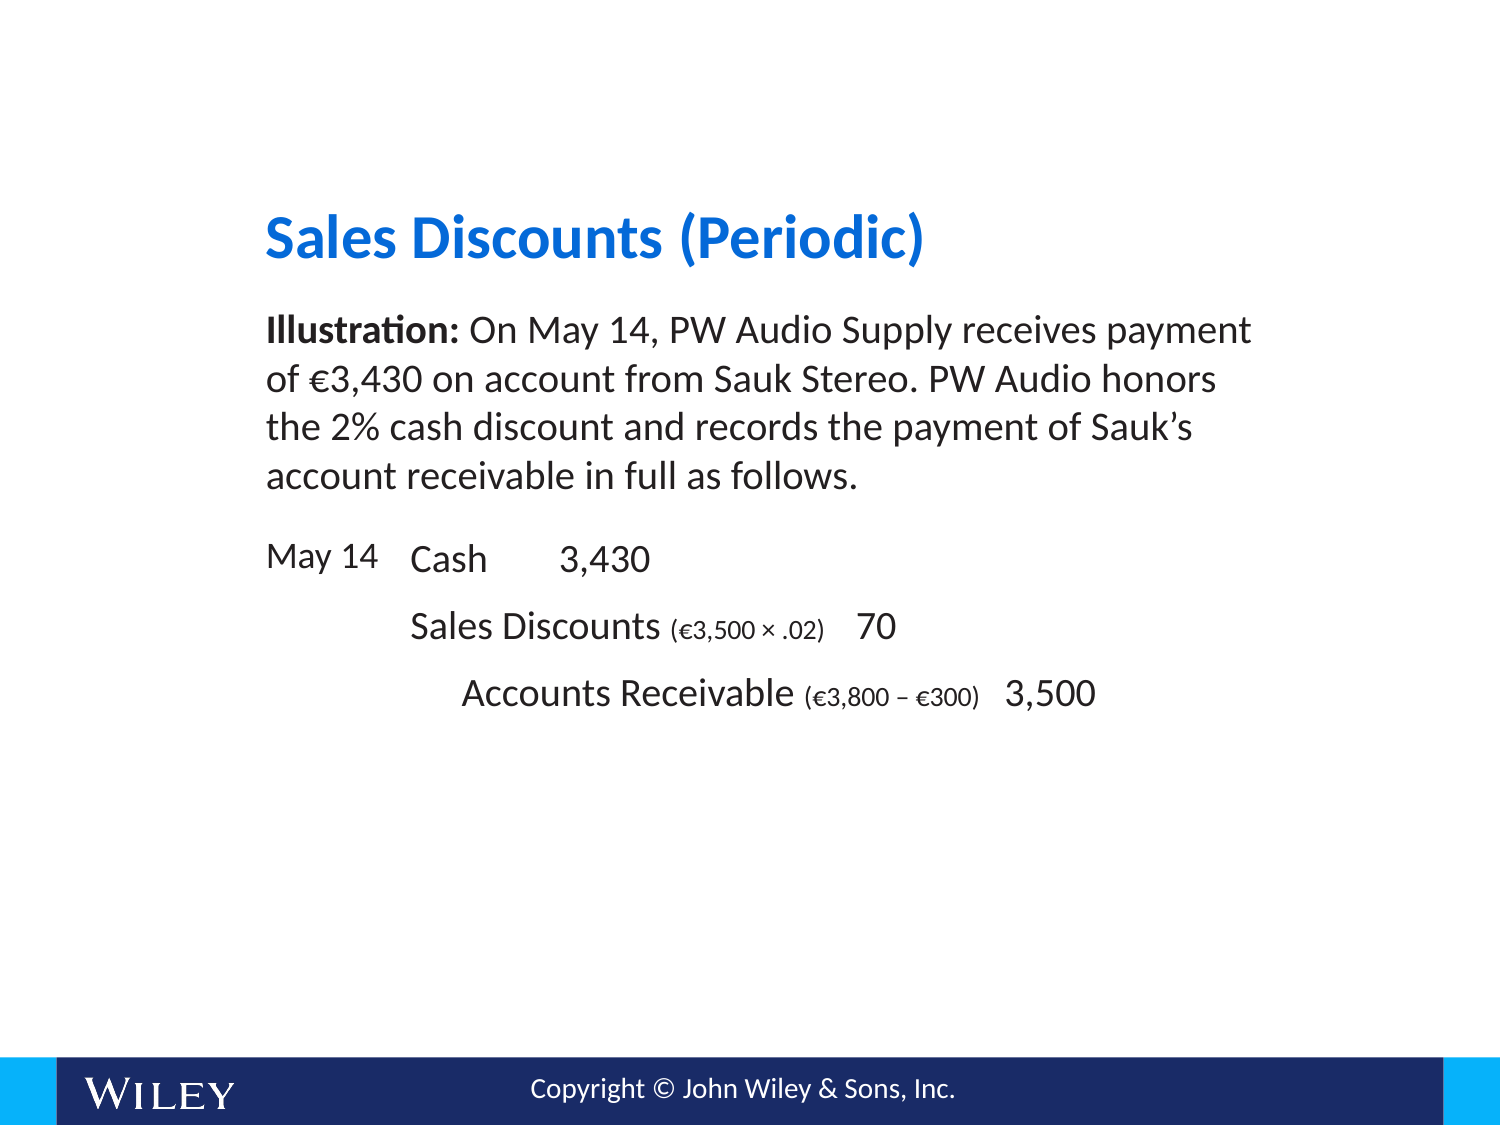

# Sales Discounts (Periodic)
Illustration: On May 14, PW Audio Supply receives payment of €3,430 on account from Sauk Stereo. PW Audio honors the 2% cash discount and records the payment of Sauk’s account receivable in full as follows.
May 14
Cash							3,430
Sales Discounts (€3,500 × .02)	70
Accounts Receivable (€3,800 – €300) 			3,500
L O 7